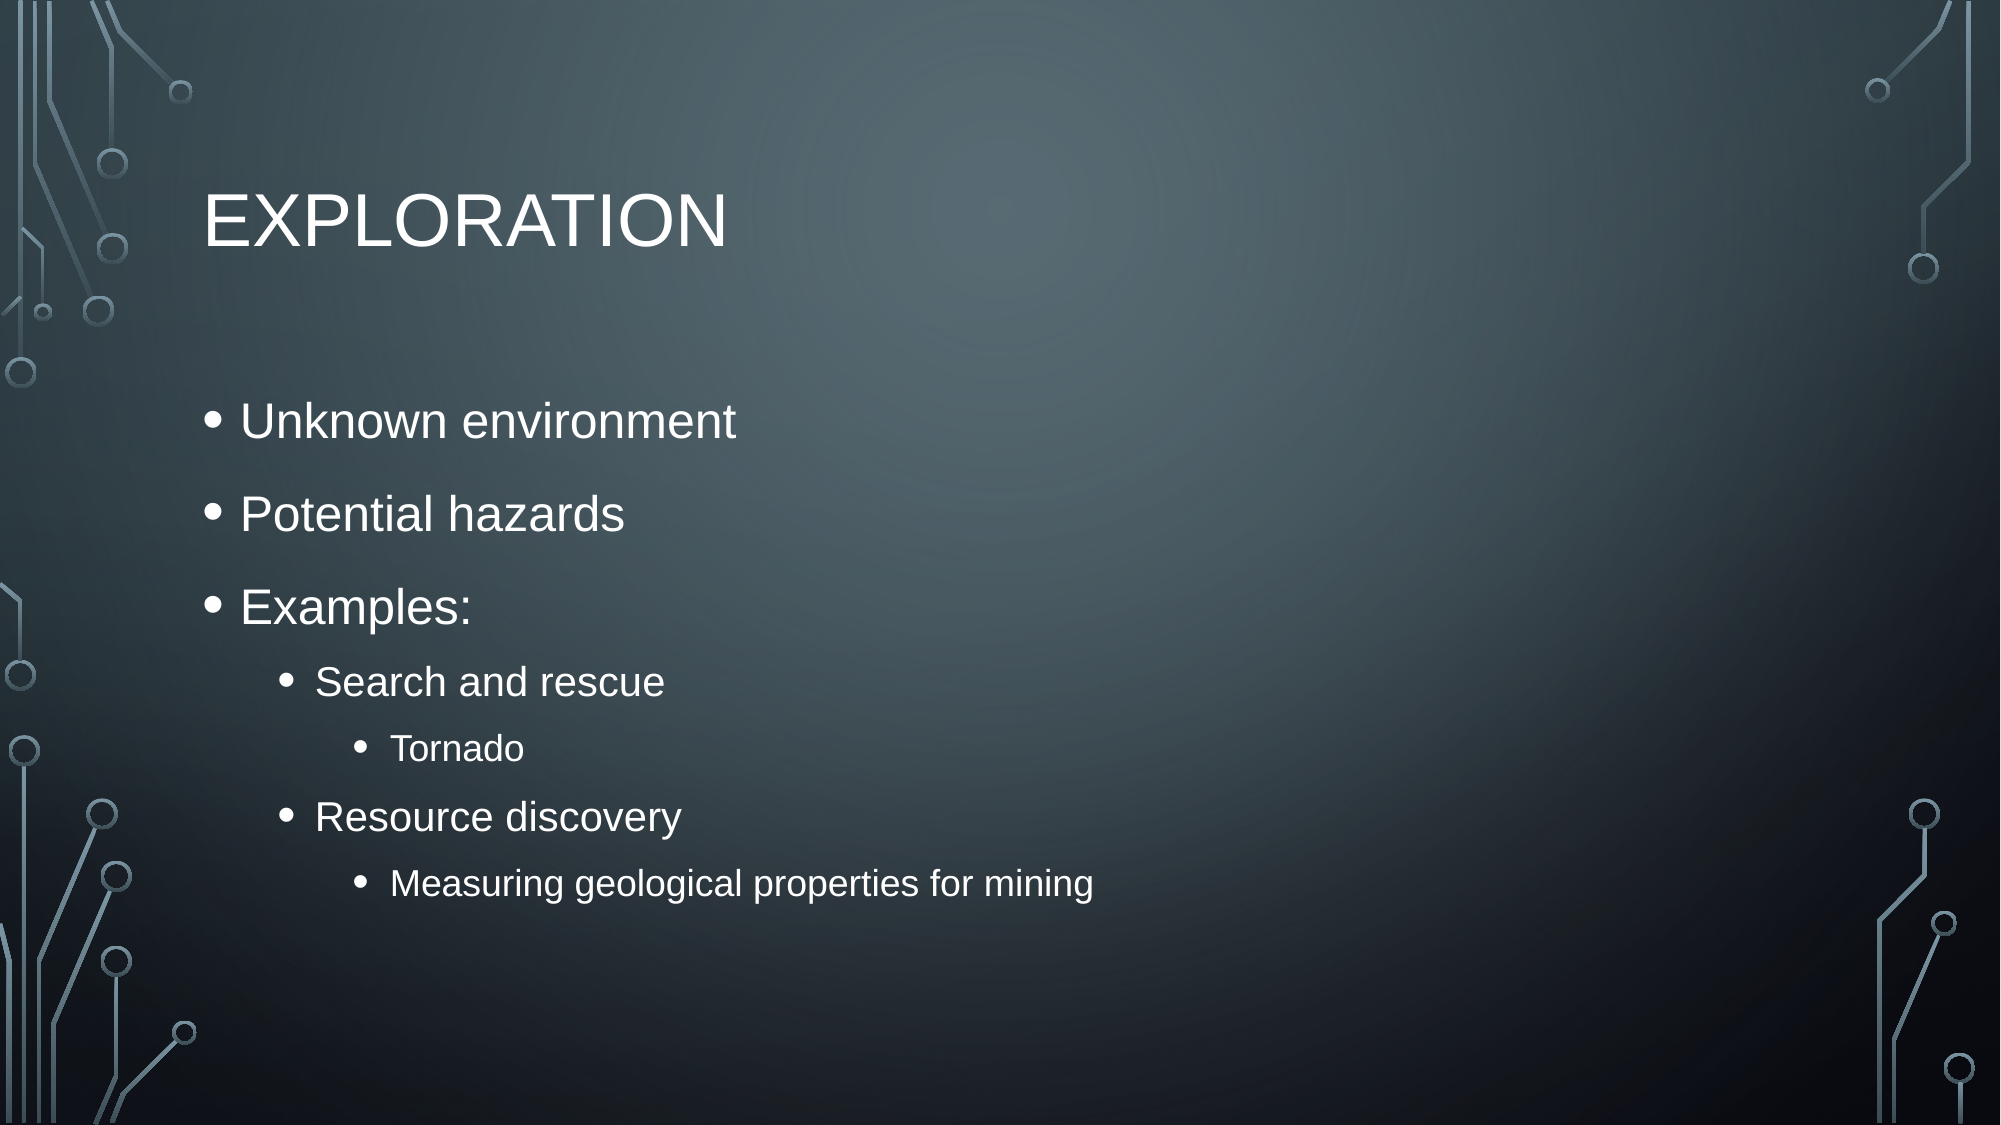

# Exploration
Unknown environment
Potential hazards
Examples:
Search and rescue
Tornado
Resource discovery
Measuring geological properties for mining